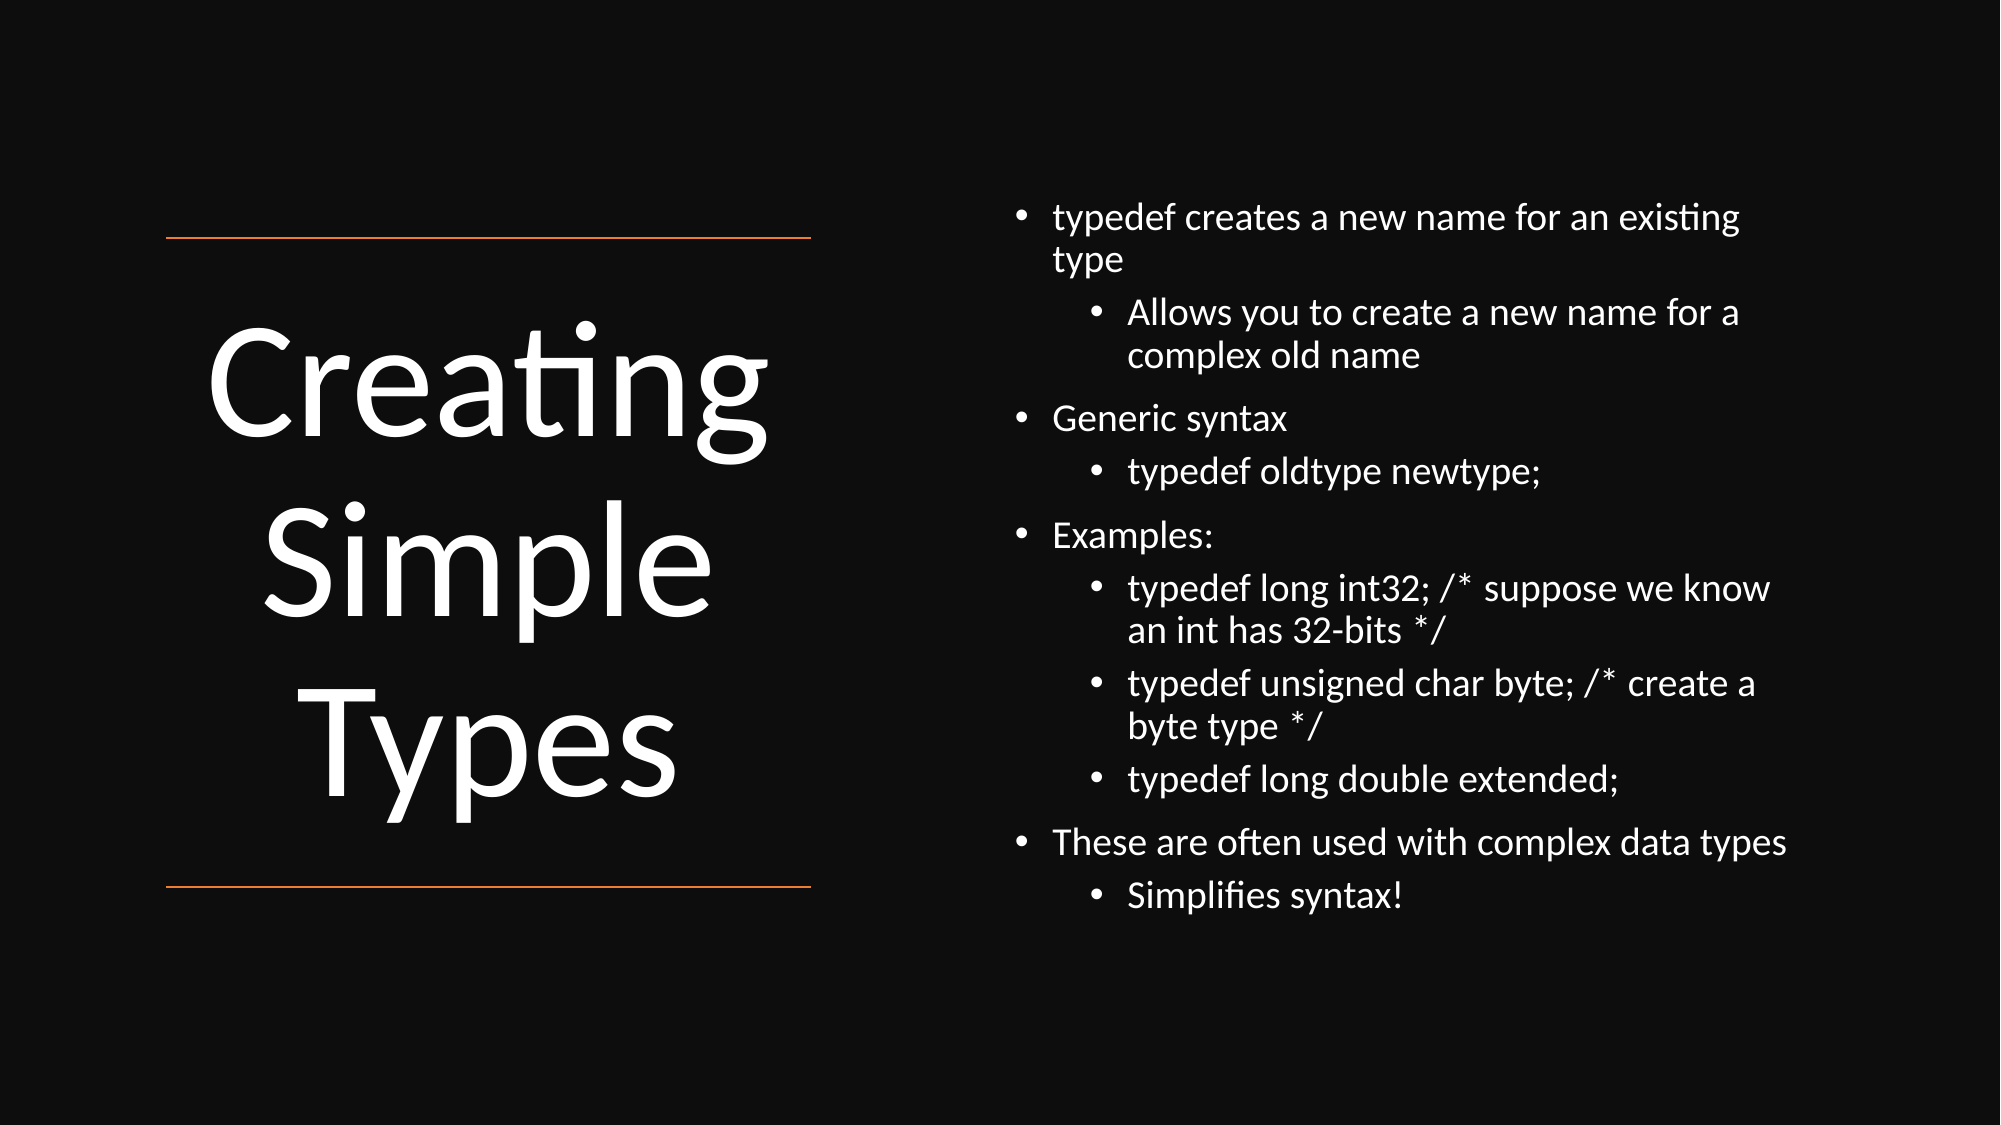

typedef creates a new name for an existing type
Allows you to create a new name for a complex old name
Generic syntax
typedef oldtype newtype;
Examples:
typedef long int32; /* suppose we know an int has 32-bits */
typedef unsigned char byte; /* create a byte type */
typedef long double extended;
These are often used with complex data types
Simplifies syntax!
# Creating Simple Types